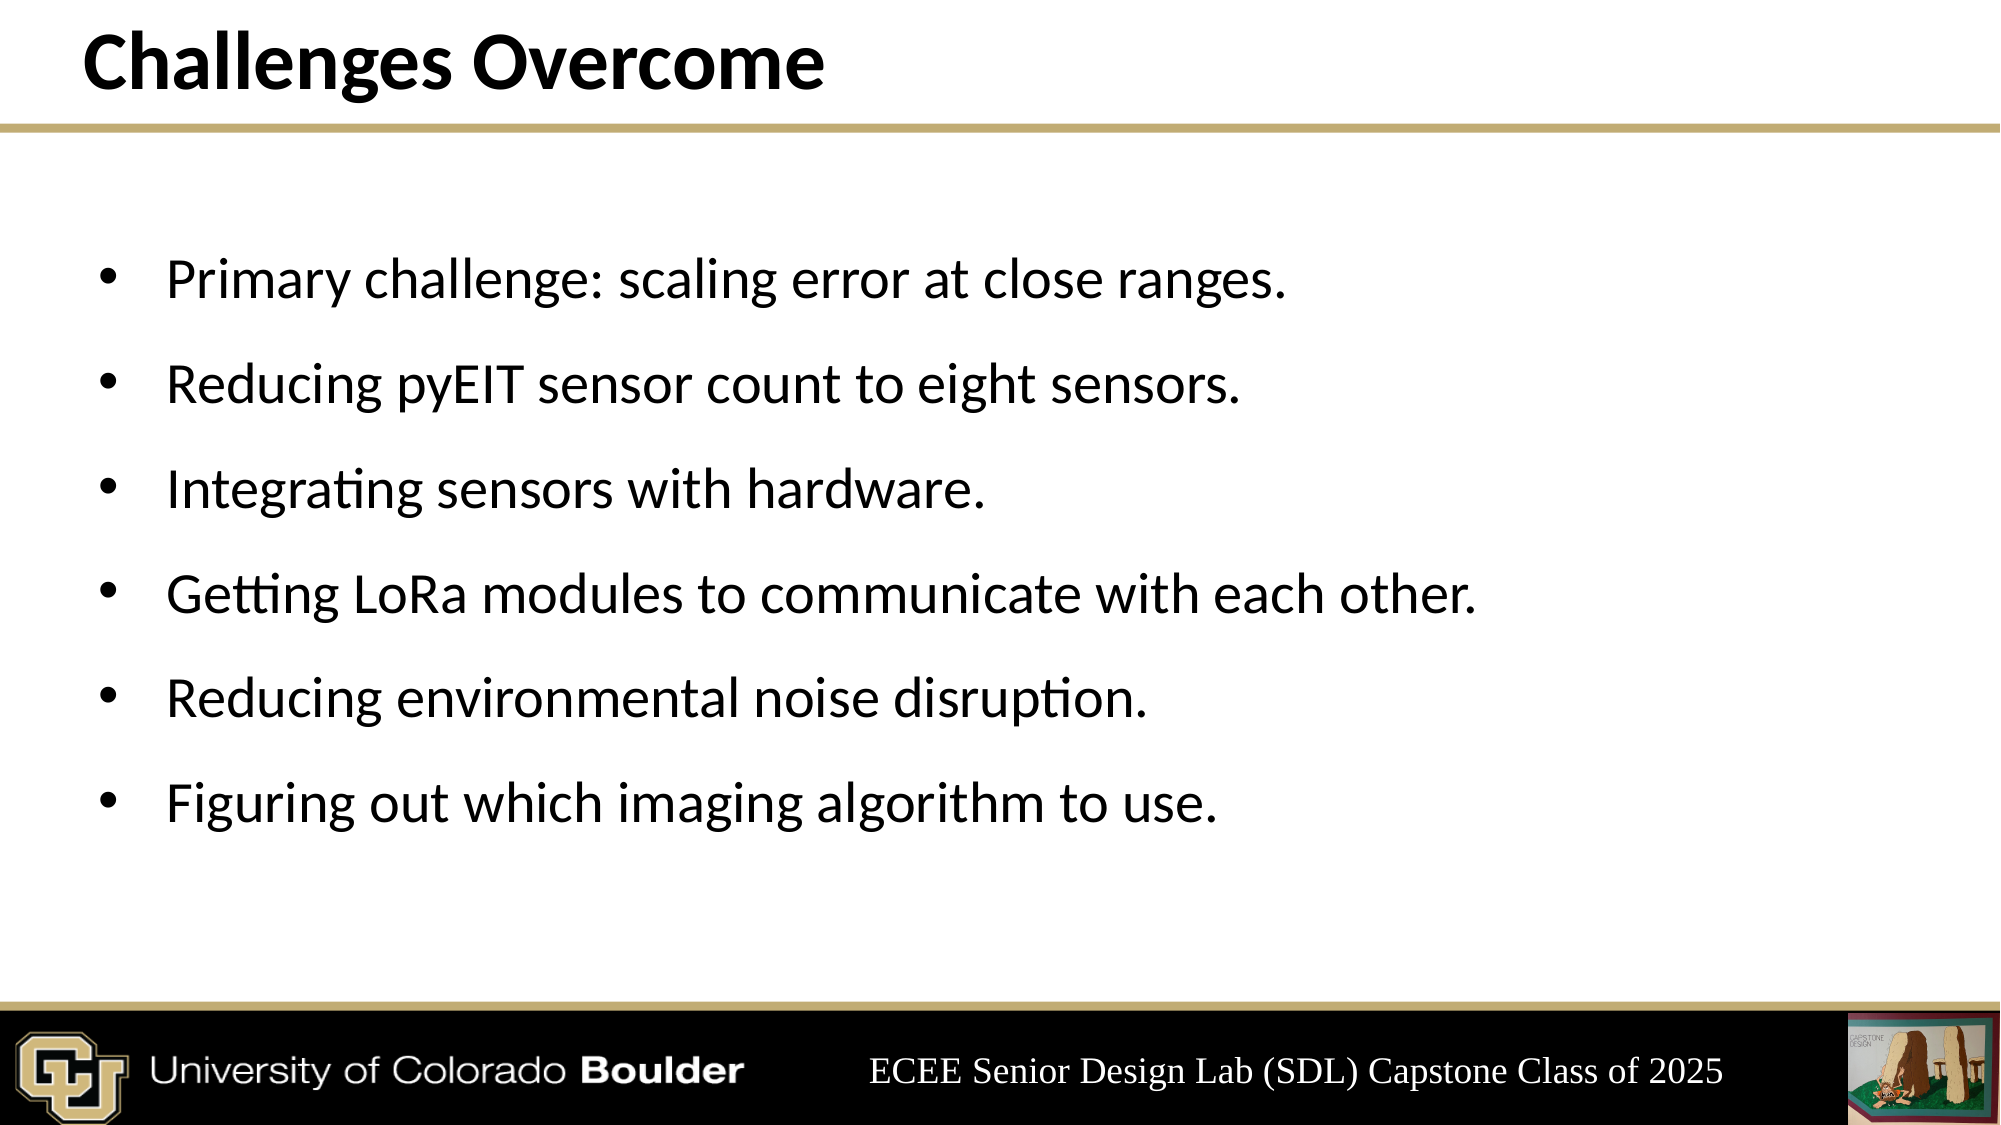

# Challenges Overcome
Primary challenge: scaling error at close ranges.
Reducing pyEIT sensor count to eight sensors.
Integrating sensors with hardware.
Getting LoRa modules to communicate with each other.
Reducing environmental noise disruption.
Figuring out which imaging algorithm to use.